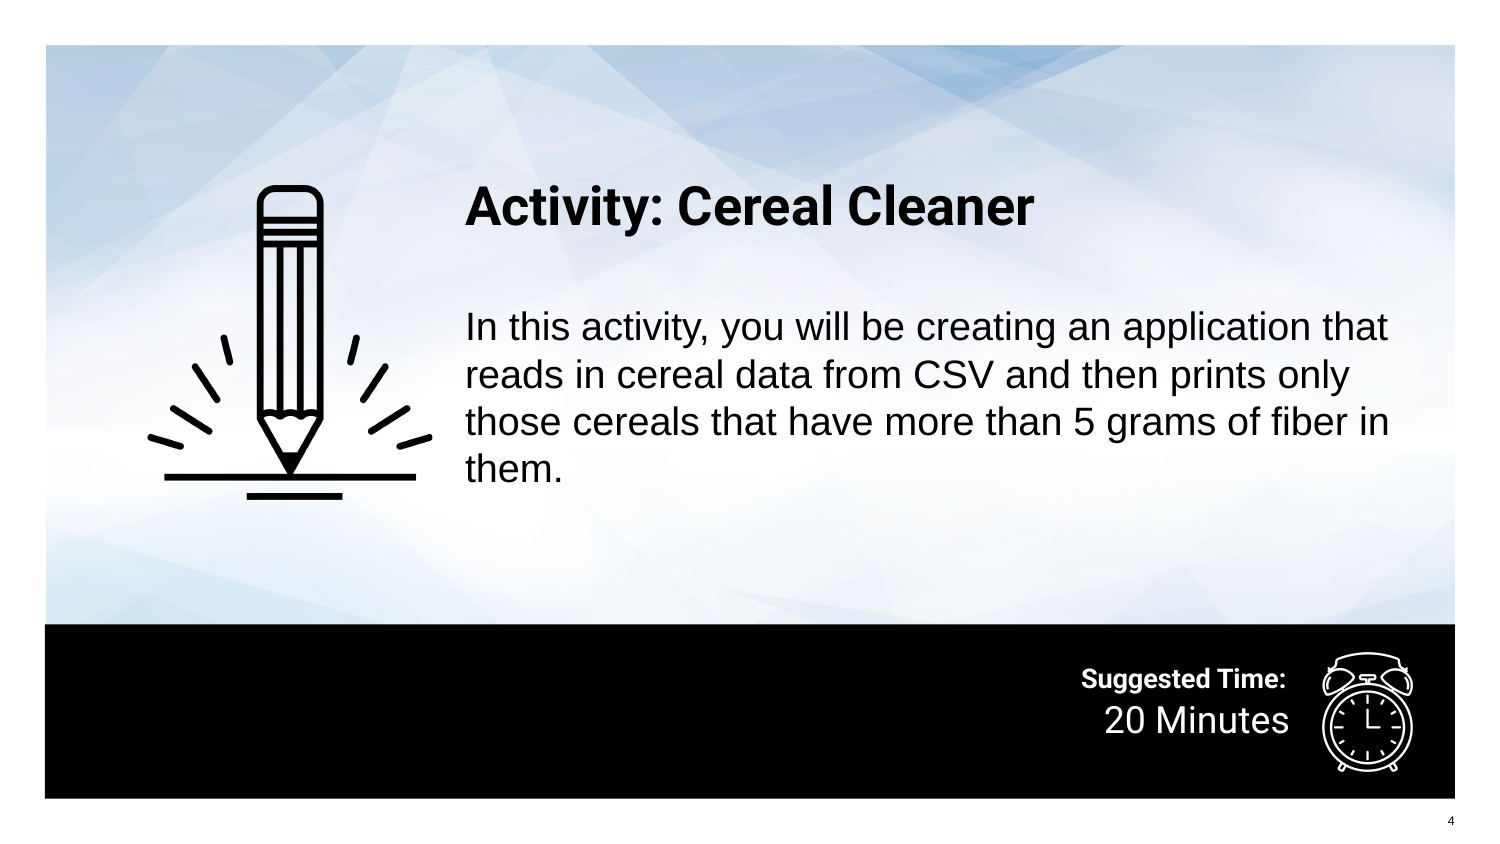

Activity: Cereal Cleaner

In this activity, you will be creating an application that reads in cereal data from CSV and then prints only those cereals that have more than 5 grams of fiber in them.
# 20 Minutes

4